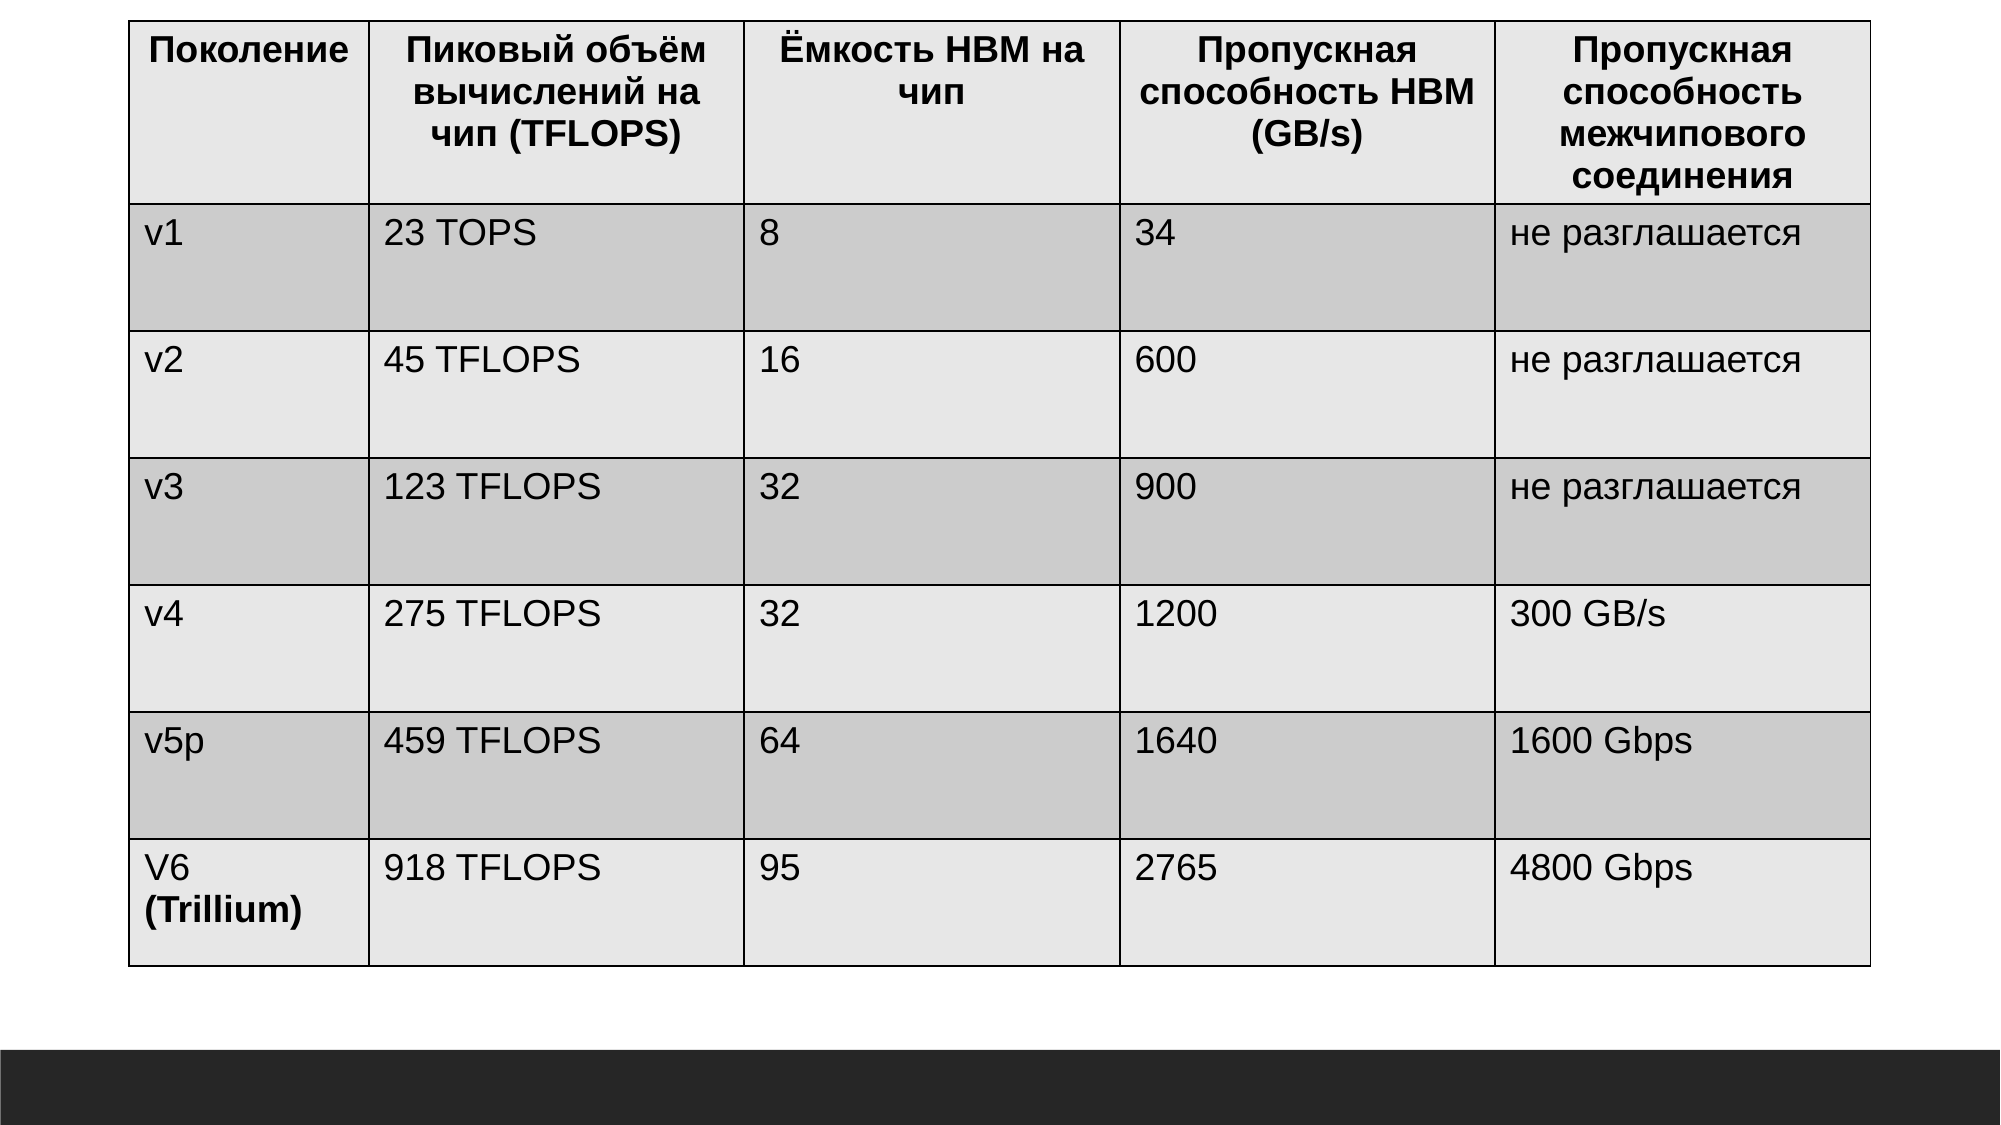

| Поколение | Пиковый объём вычислений на чип (TFLOPS) | Ёмкость HBM на чип | Пропускная способность HBM (GB/s) | Пропускная способность межчипового соединения |
| --- | --- | --- | --- | --- |
| v1 | 23 TOPS | 8 | 34 | не разглашается |
| v2 | 45 TFLOPS | 16 | 600 | не разглашается |
| v3 | 123 TFLOPS | 32 | 900 | не разглашается |
| v4 | 275 TFLOPS | 32 | 1200 | 300 GB/s |
| v5p | 459 TFLOPS | 64 | 1640 | 1600 Gbps |
| V6 (Trillium) | 918 TFLOPS | 95 | 2765 | 4800 Gbps |